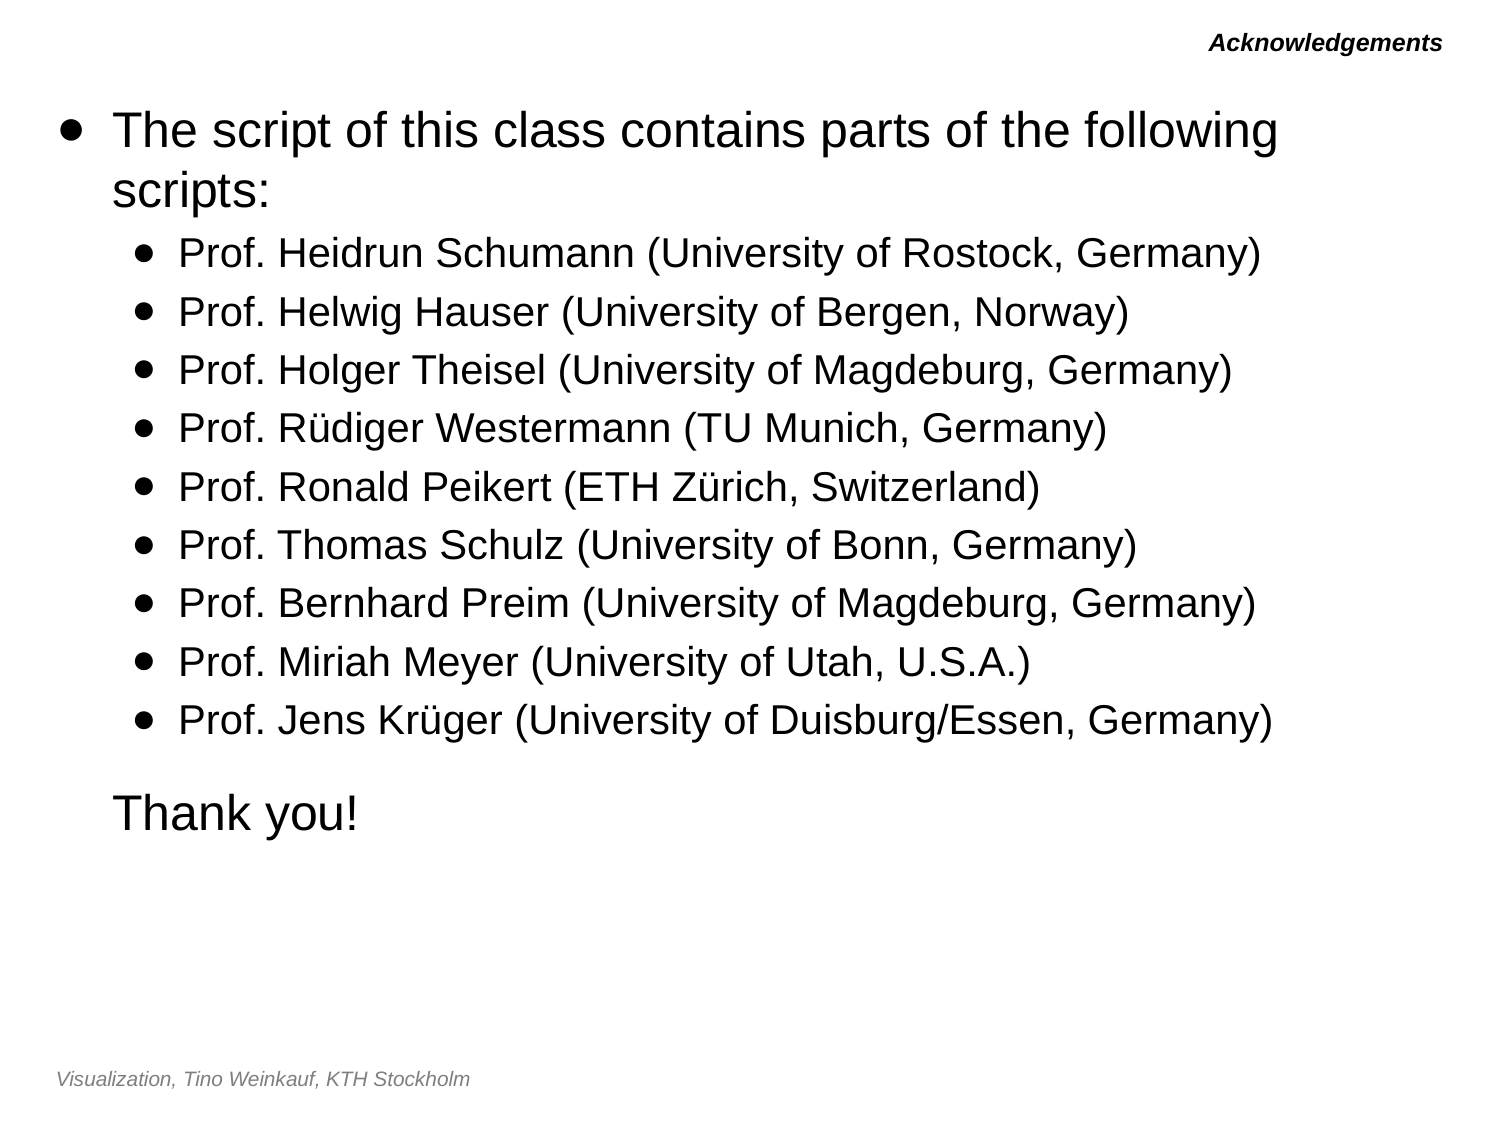

# Acknowledgements
The script of this class contains parts of the following scripts:
Prof. Heidrun Schumann (University of Rostock, Germany)
Prof. Helwig Hauser (University of Bergen, Norway)
Prof. Holger Theisel (University of Magdeburg, Germany)
Prof. Rüdiger Westermann (TU Munich, Germany)
Prof. Ronald Peikert (ETH Zürich, Switzerland)
Prof. Thomas Schulz (University of Bonn, Germany)
Prof. Bernhard Preim (University of Magdeburg, Germany)
Prof. Miriah Meyer (University of Utah, U.S.A.)
Prof. Jens Krüger (University of Duisburg/Essen, Germany)
	Thank you!